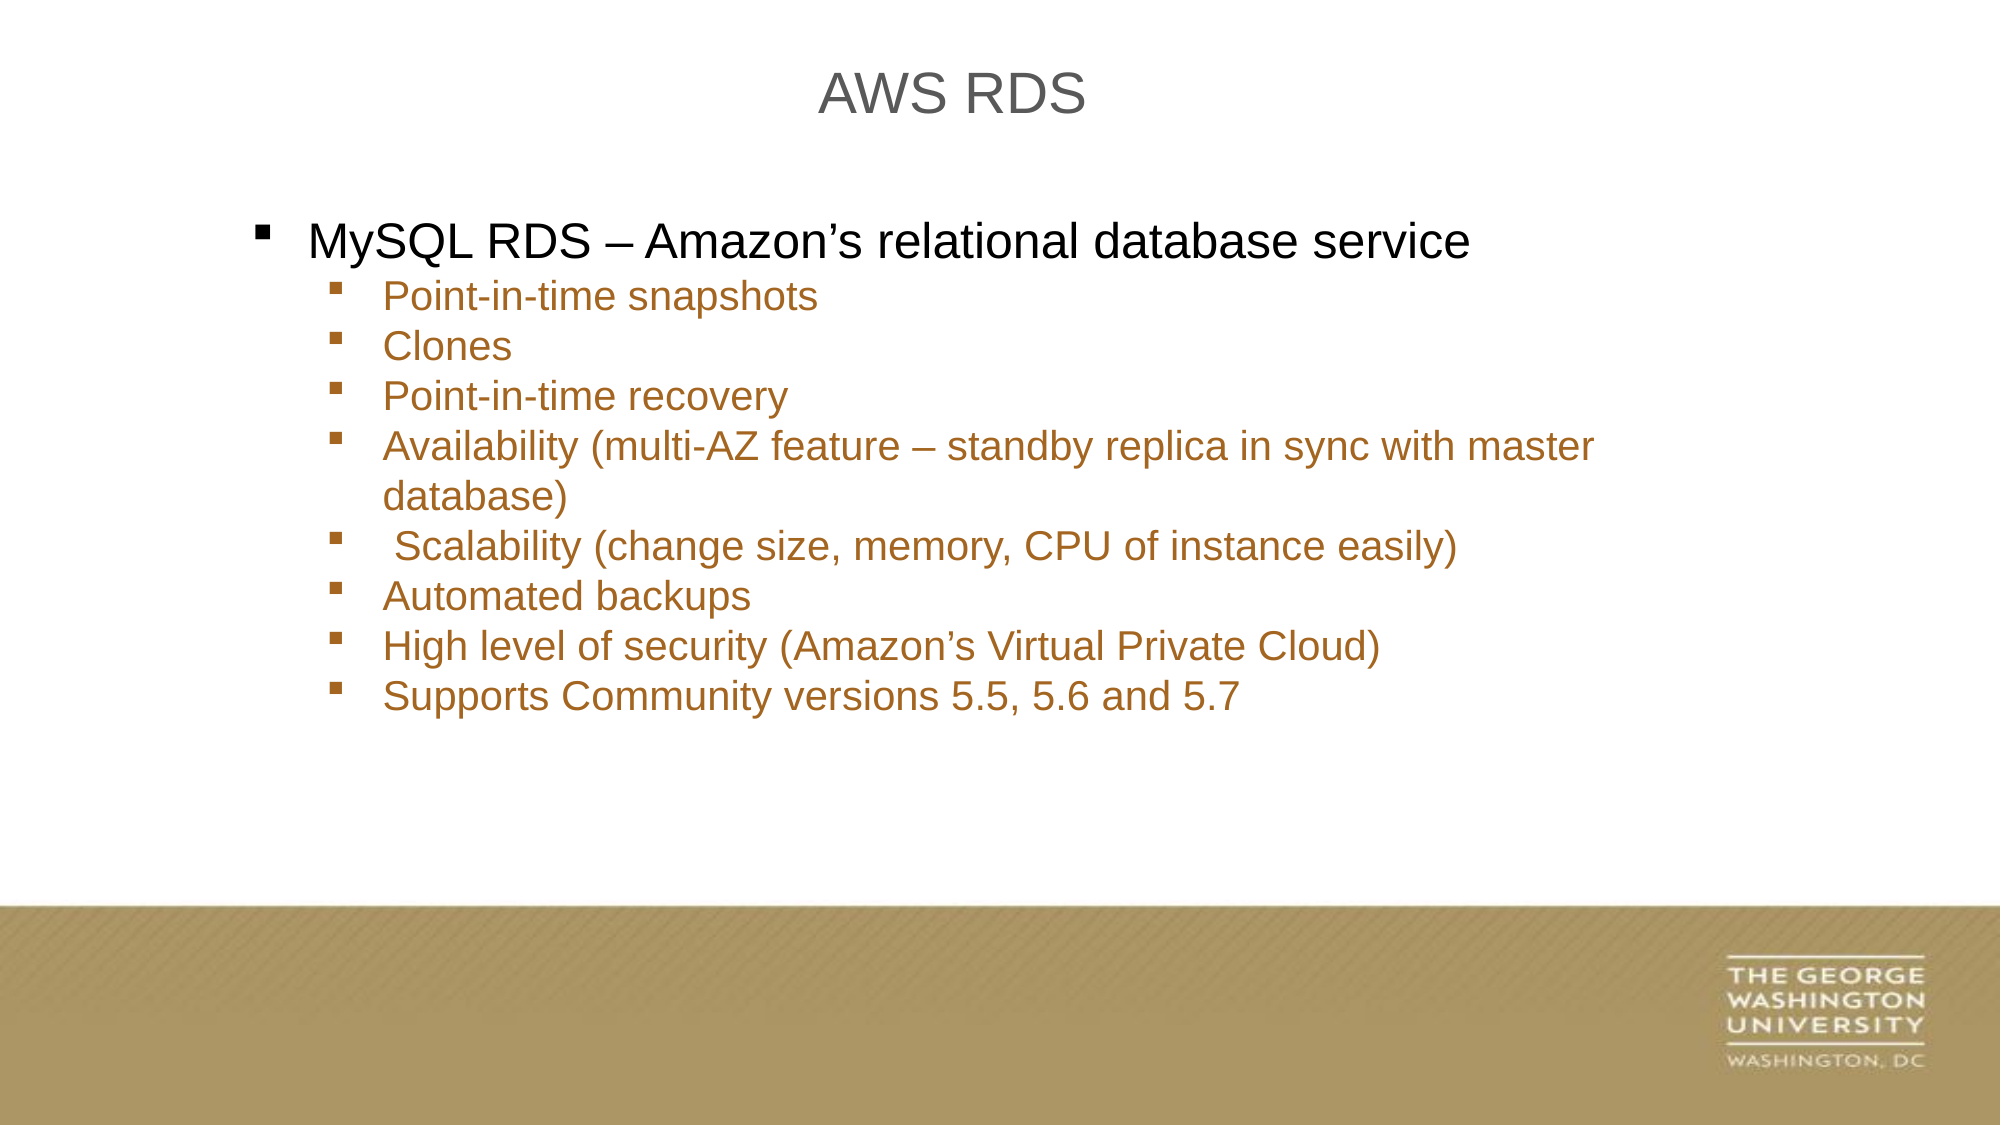

AWS RDS

MySQL RDS – Amazon’s relational database service
Point-in-time snapshots
Clones
Point-in-time recovery
Availability (multi-AZ feature – standby replica in sync with master database)
 Scalability (change size, memory, CPU of instance easily)
Automated backups
High level of security (Amazon’s Virtual Private Cloud)
Supports Community versions 5.5, 5.6 and 5.7